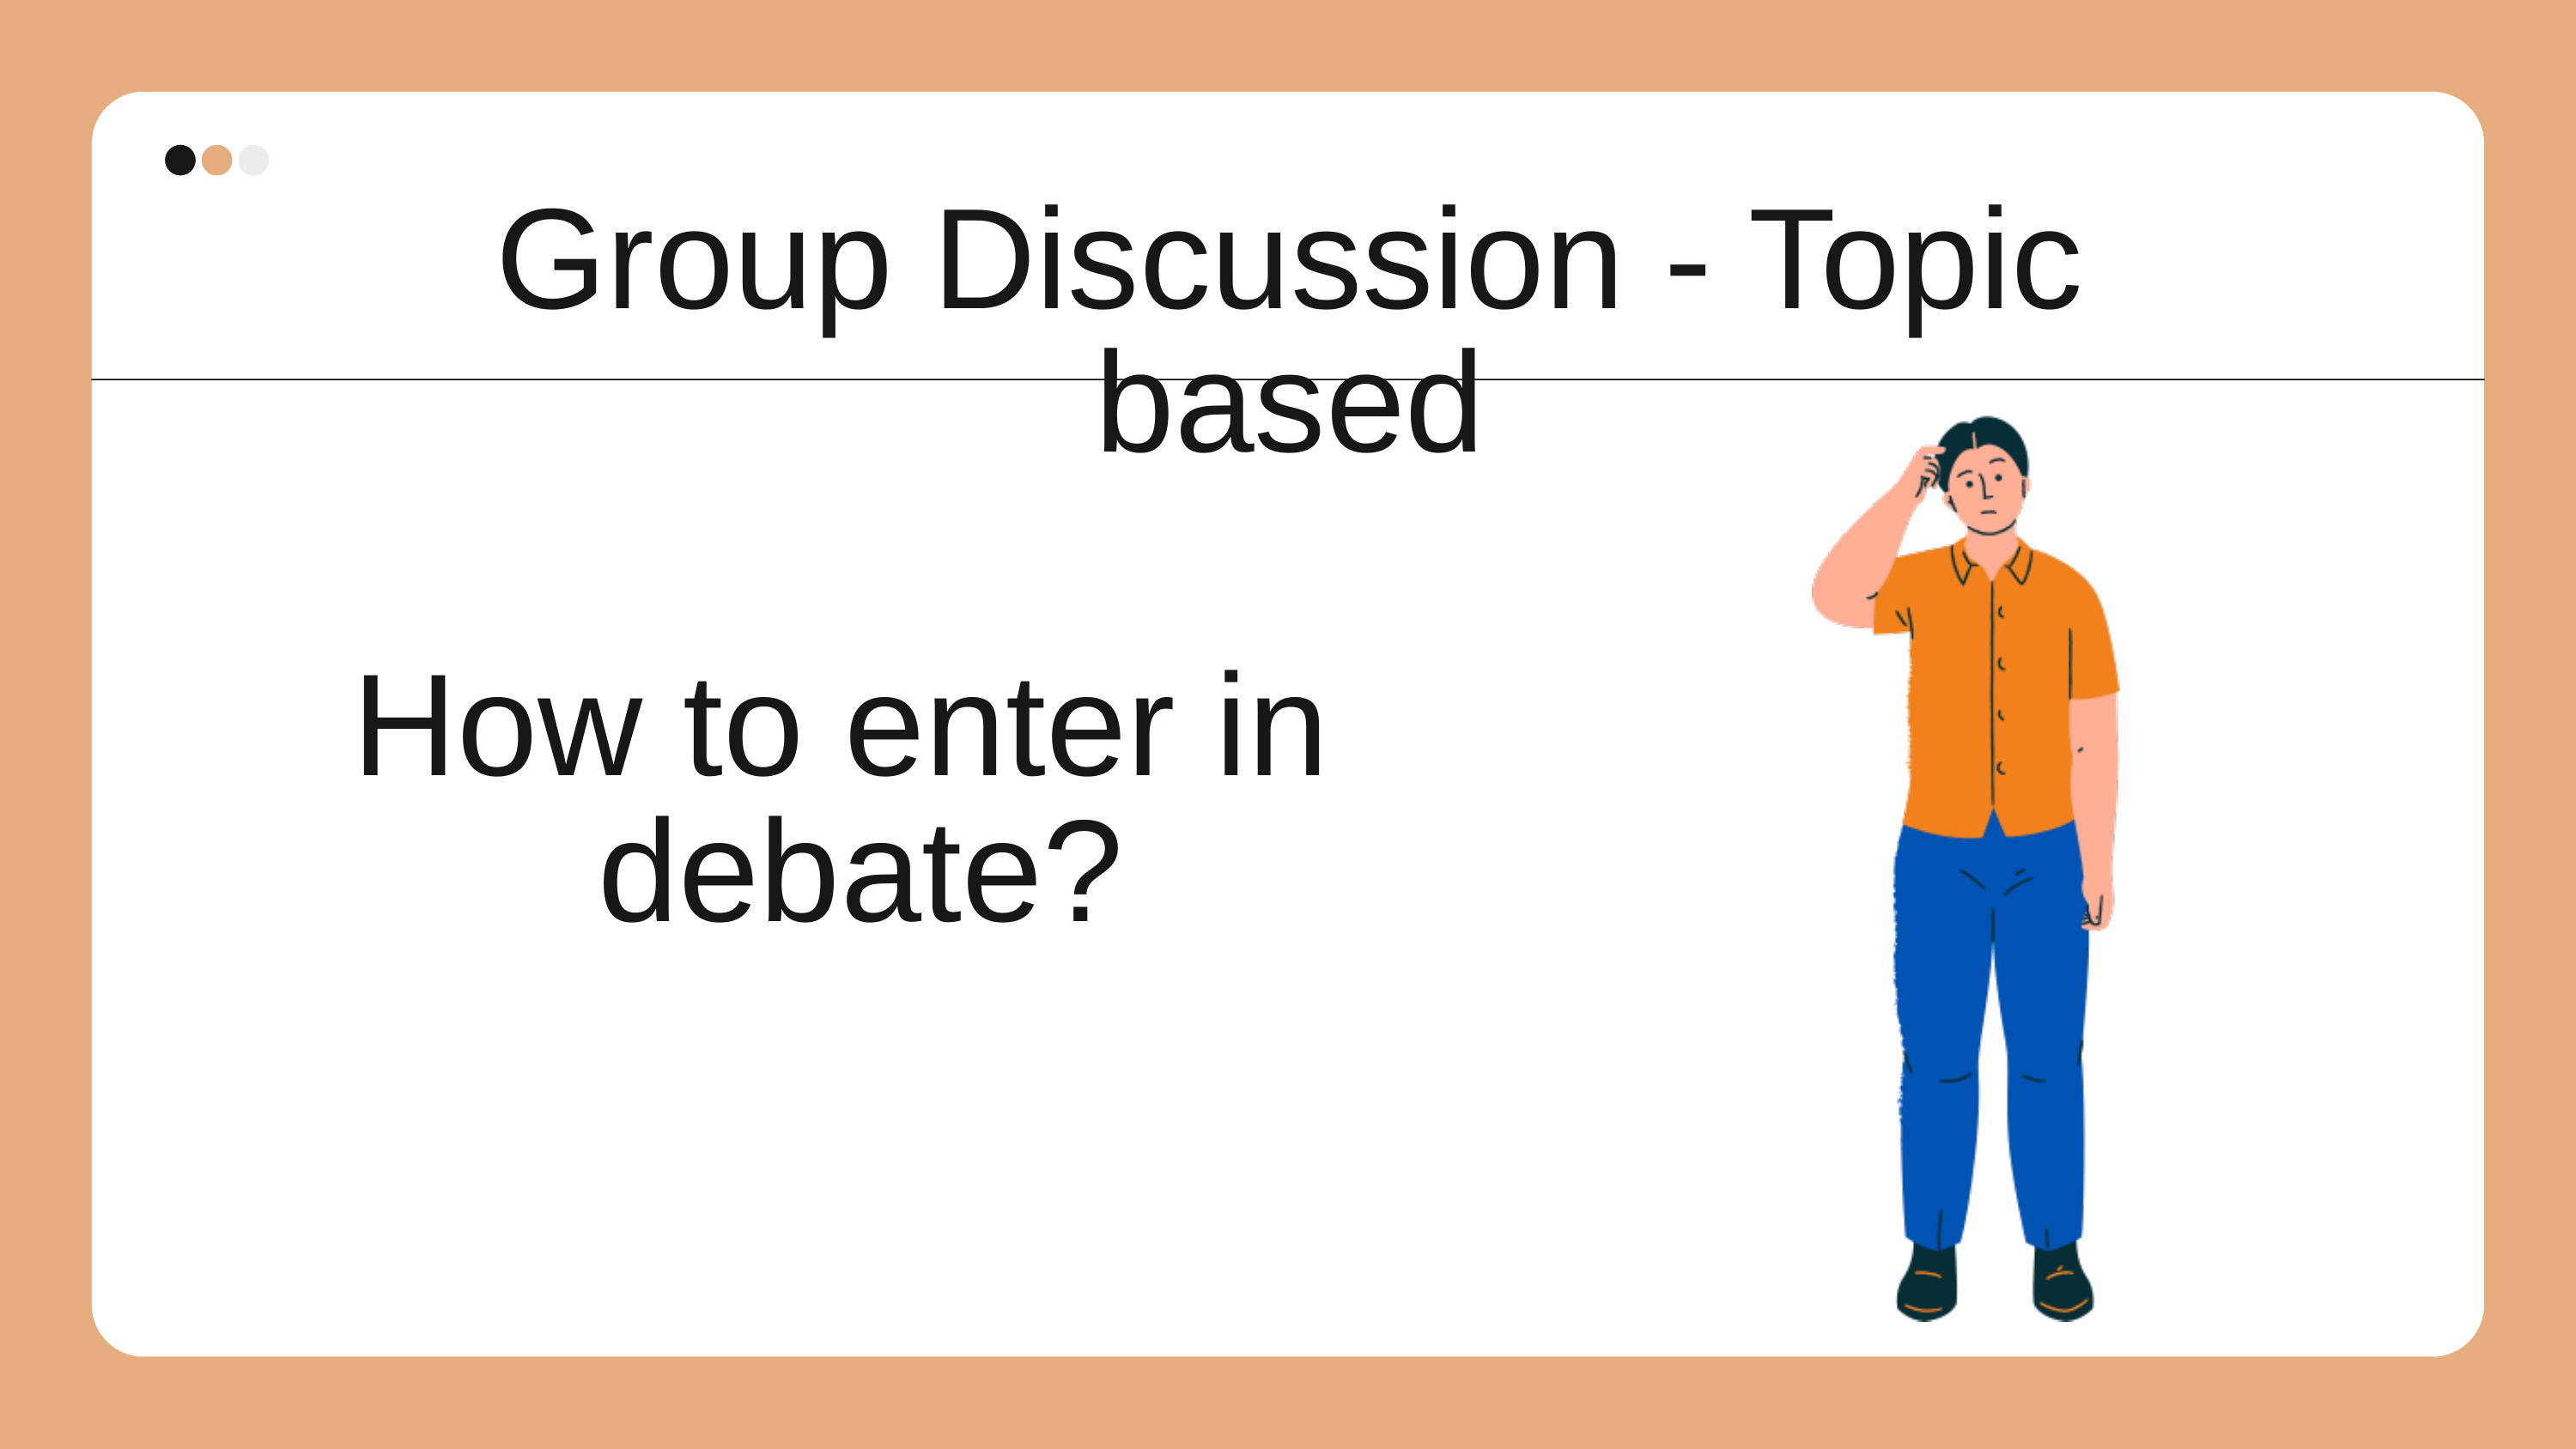

Group Discussion - Topic based

How to enter in
debate?